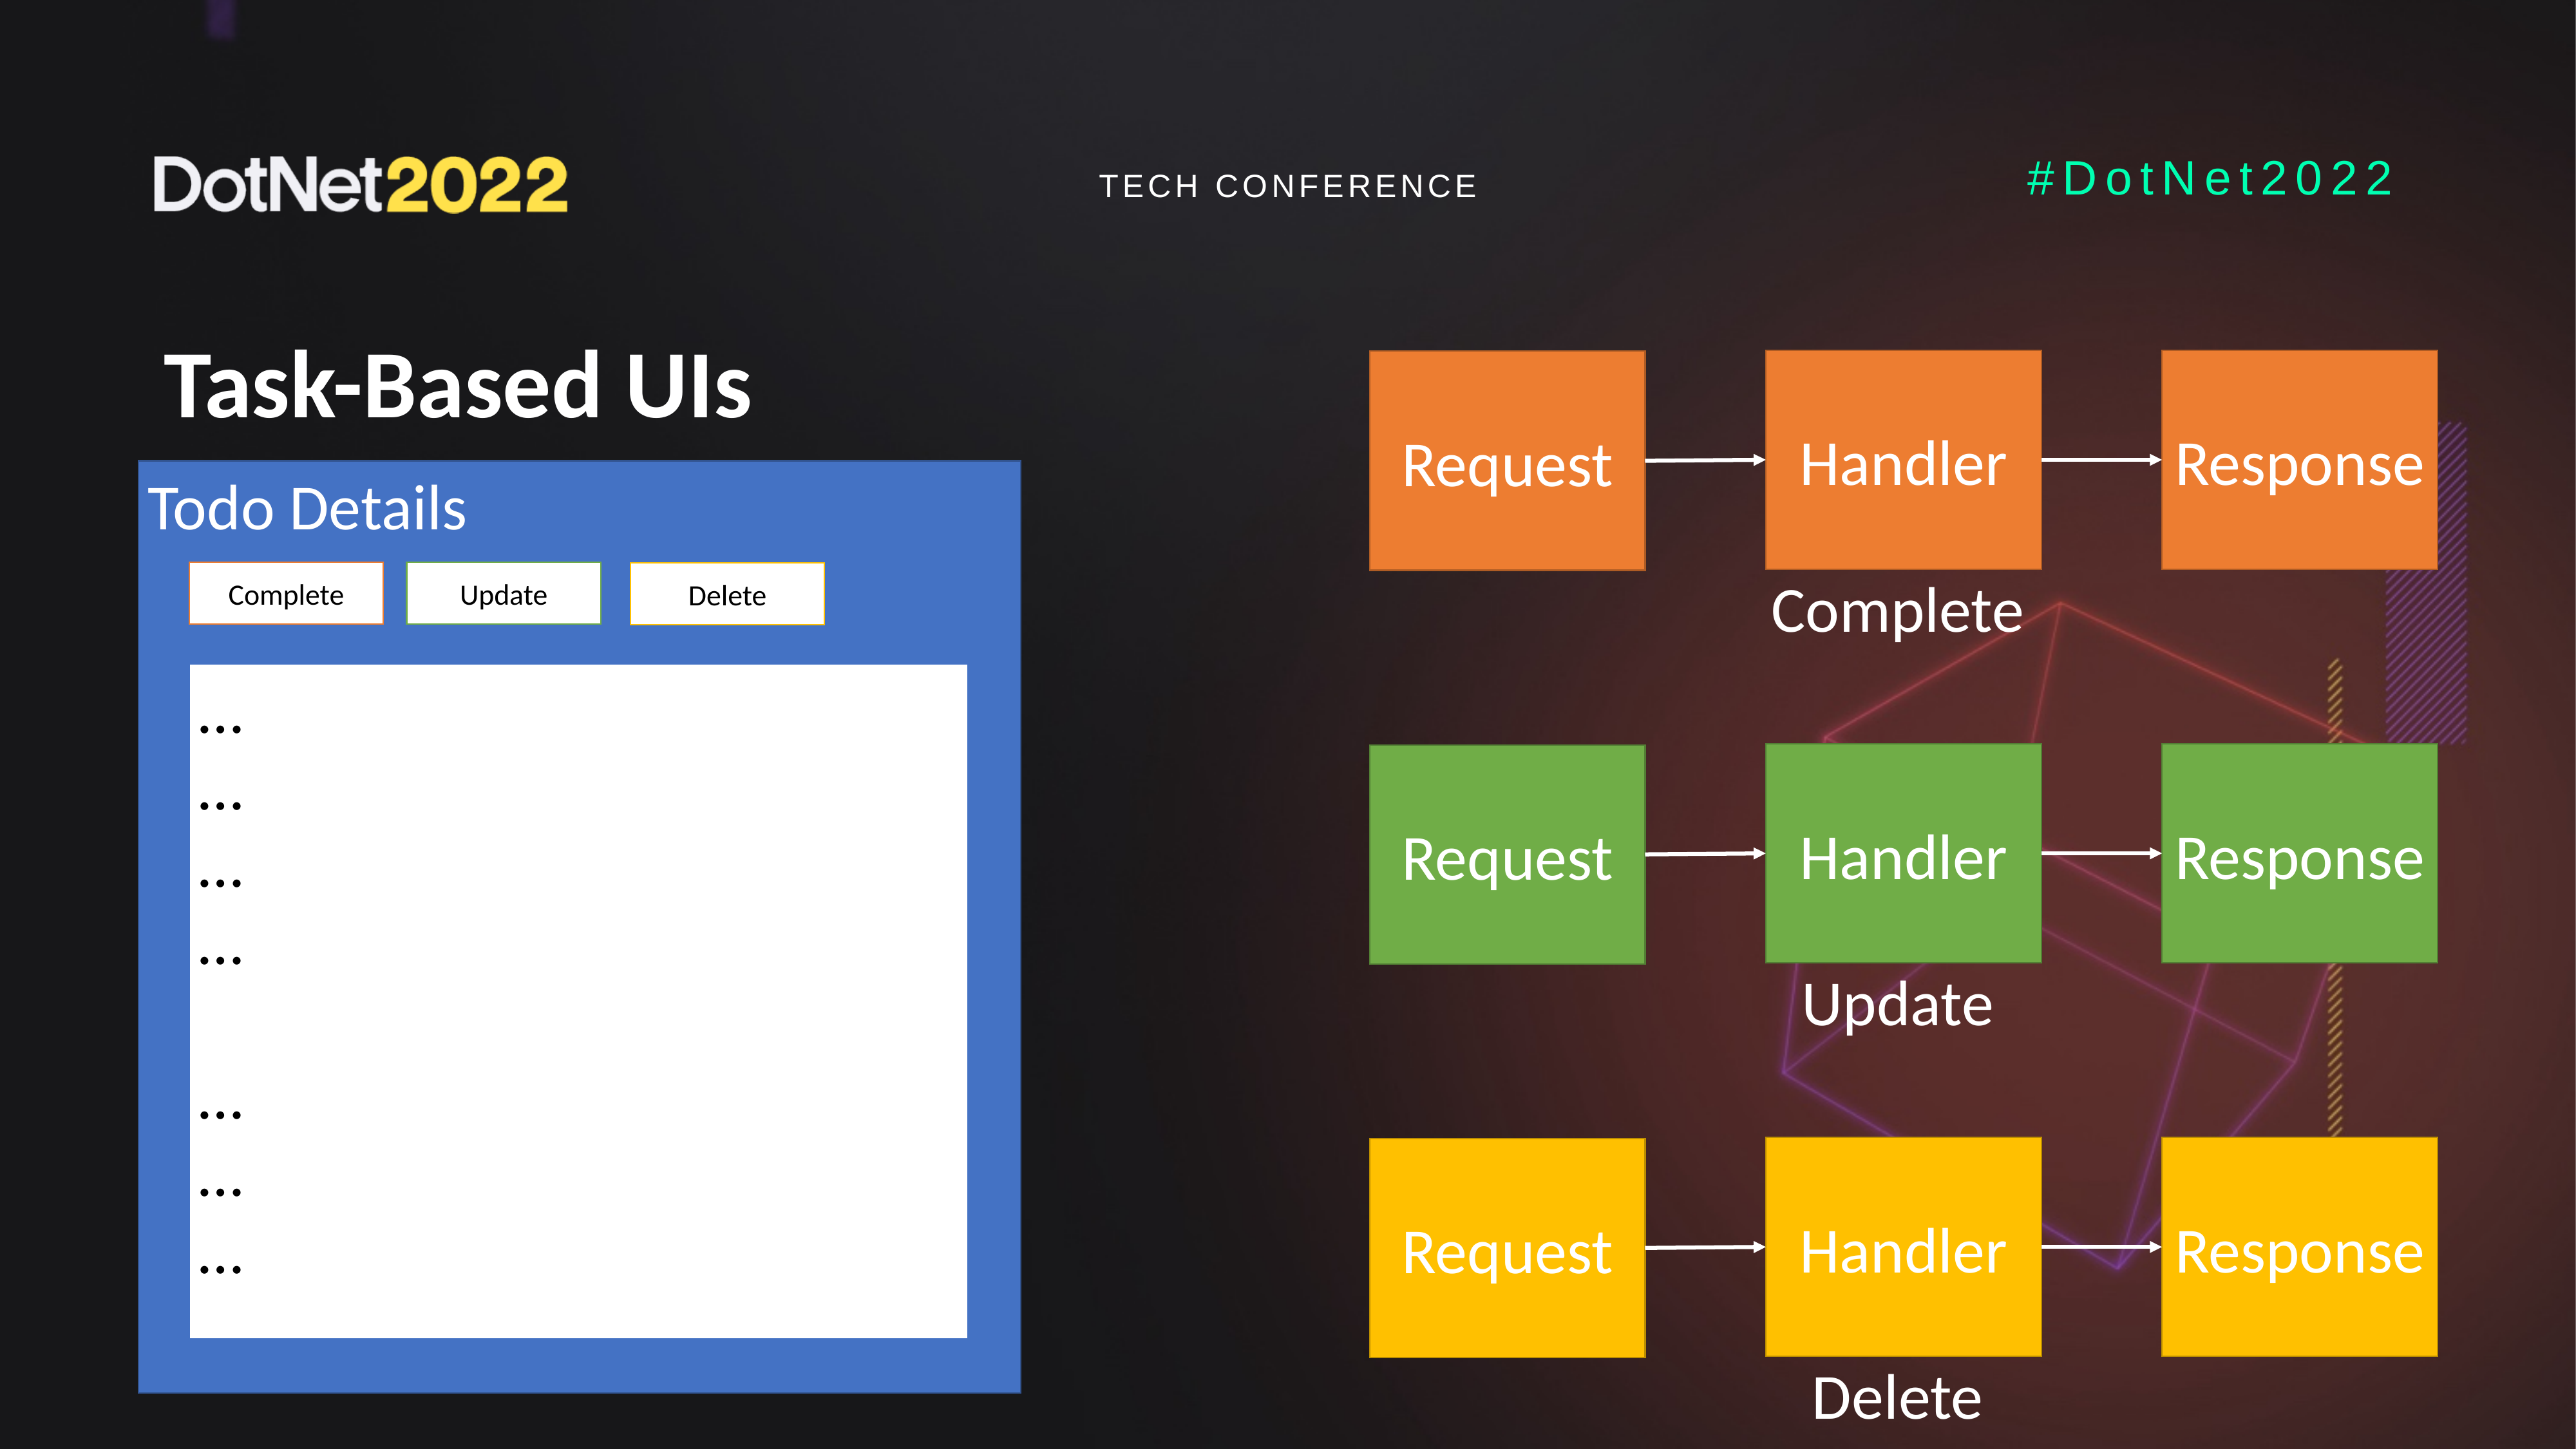

# Task-Based UIs
Complete
Handler
Response
Request
Todo Details
Complete
Update
Delete
…
…
…
…

…
…
…
Update
Handler
Response
Request
Delete
Handler
Response
Request